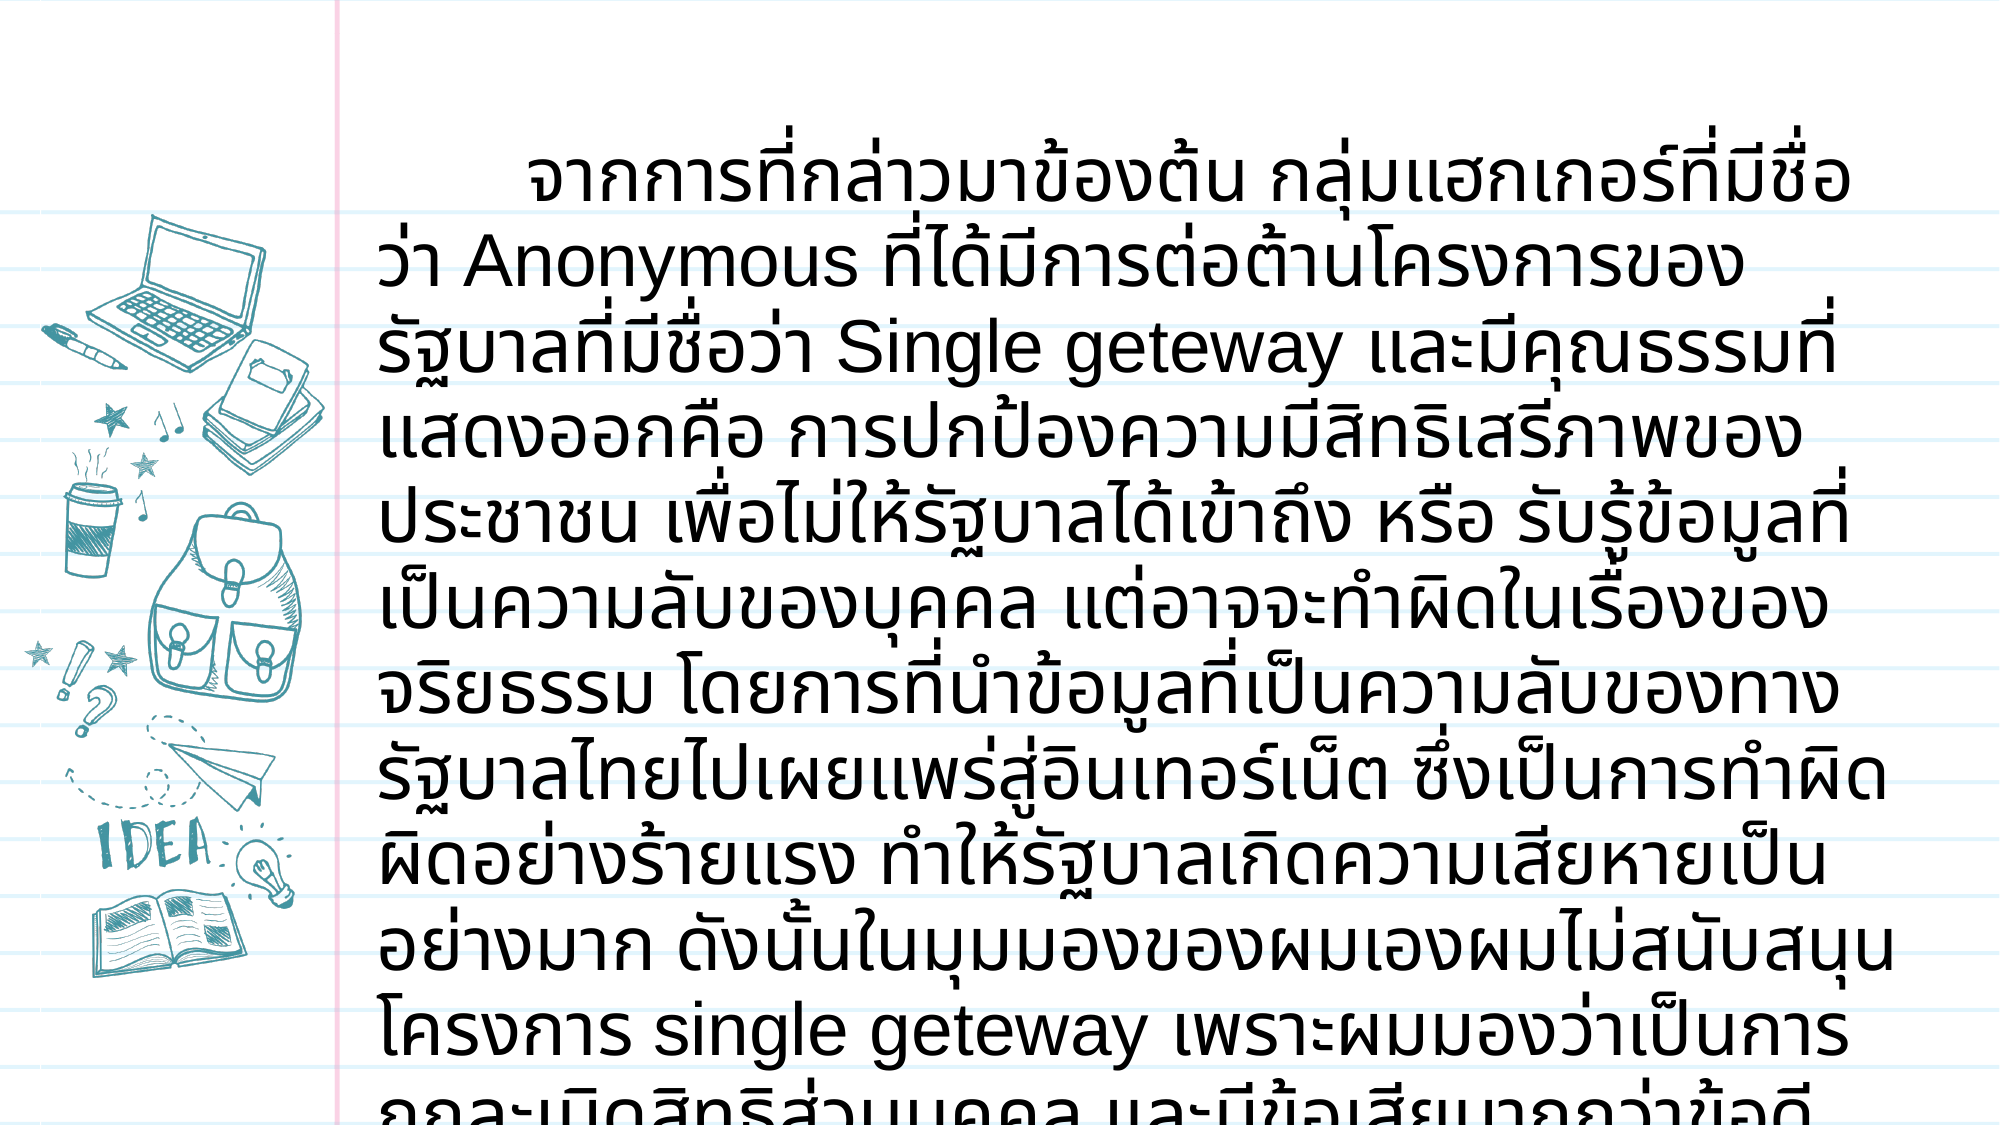

จากการที่กล่าวมาข้องต้น กลุ่มแฮกเกอร์ที่มีชื่อว่า Anonymous ที่ได้มีการต่อต้านโครงการของรัฐบาลที่มีชื่อว่า Single geteway และมีคุณธรรมที่แสดงออกคือ การปกป้องความมีสิทธิเสรีภาพของประชาชน เพื่อไม่ให้รัฐบาลได้เข้าถึง หรือ รับรู้ข้อมูลที่เป็นความลับของบุคคล แต่อาจจะทำผิดในเรื่องของ จริยธรรม โดยการที่นำข้อมูลที่เป็นความลับของทางรัฐบาลไทยไปเผยแพร่สู่อินเทอร์เน็ต ซึ่งเป็นการทำผิดผิดอย่างร้ายแรง ทำให้รัฐบาลเกิดความเสียหายเป็นอย่างมาก ดังนั้นในมุมมองของผมเองผมไม่สนับสนุนโครงการ single geteway เพราะผมมองว่าเป็นการถูกละเมิดสิทธิส่วนบุคคล และมีข้อเสียมากกว่าข้อดี เช่น เมื่อถูกแฮกระบบ ระบบก็จะเสียหายทั้งประเทศ และมีความเร็วเน็ตที่ช้า และเกิดความไม่สะดวกอีกมากมาย